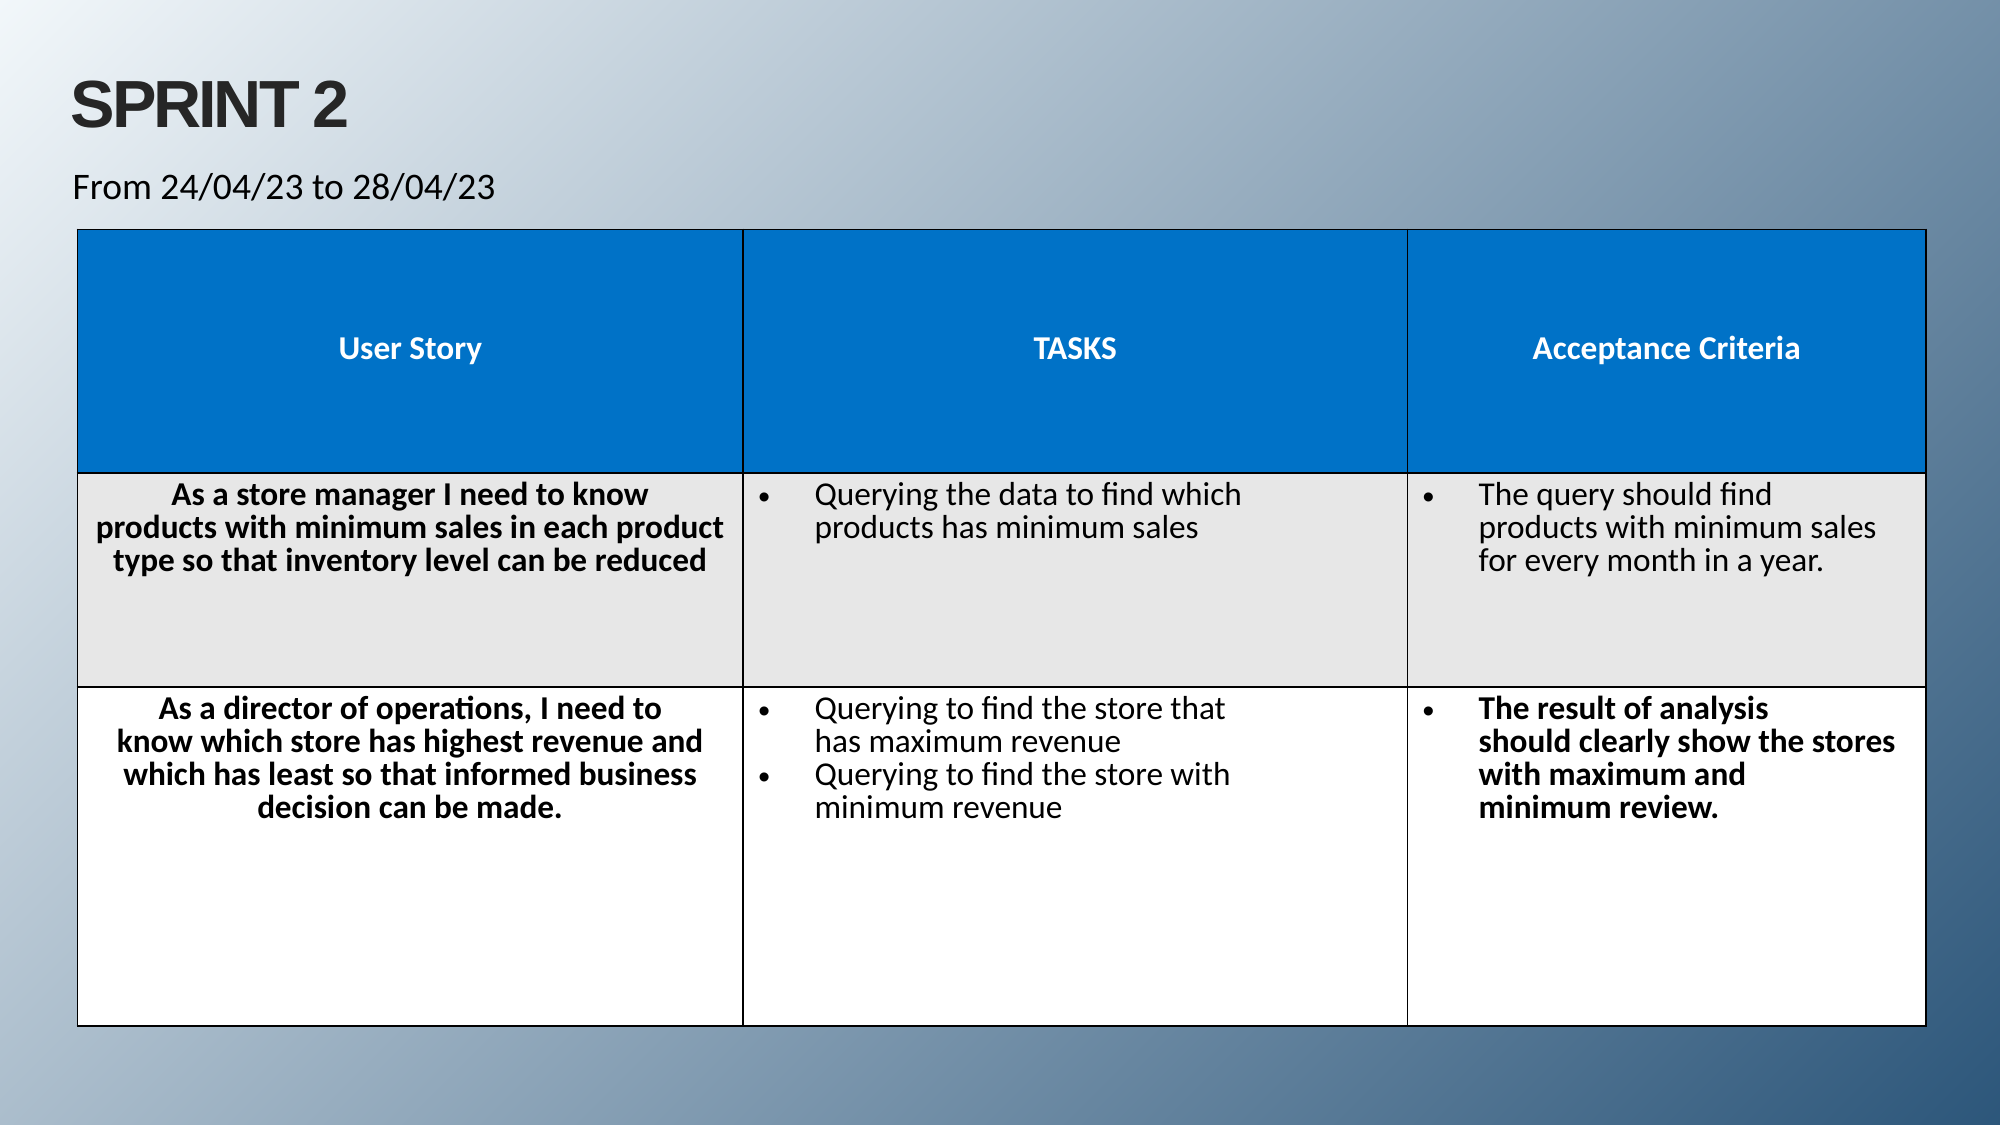

# SPRINT 2
From 24/04/23 to 28/04/23
| User Story​ | TASKS​ | Acceptance Criteria​ |
| --- | --- | --- |
| As a store manager I need to know products with minimum sales in each product type so that inventory level can be reduced | Querying the data to find which products has minimum sales​ | The query should find products with minimum sales for every month in a year.​ |
| As a director of operations, I need to know which store has highest revenue and which has least so that informed business decision can be made.​ ​ | Querying to find the store that has maximum revenue​ Querying to find the store with minimum revenue​ | The result of analysis should clearly show the stores with maximum and minimum review.​ |